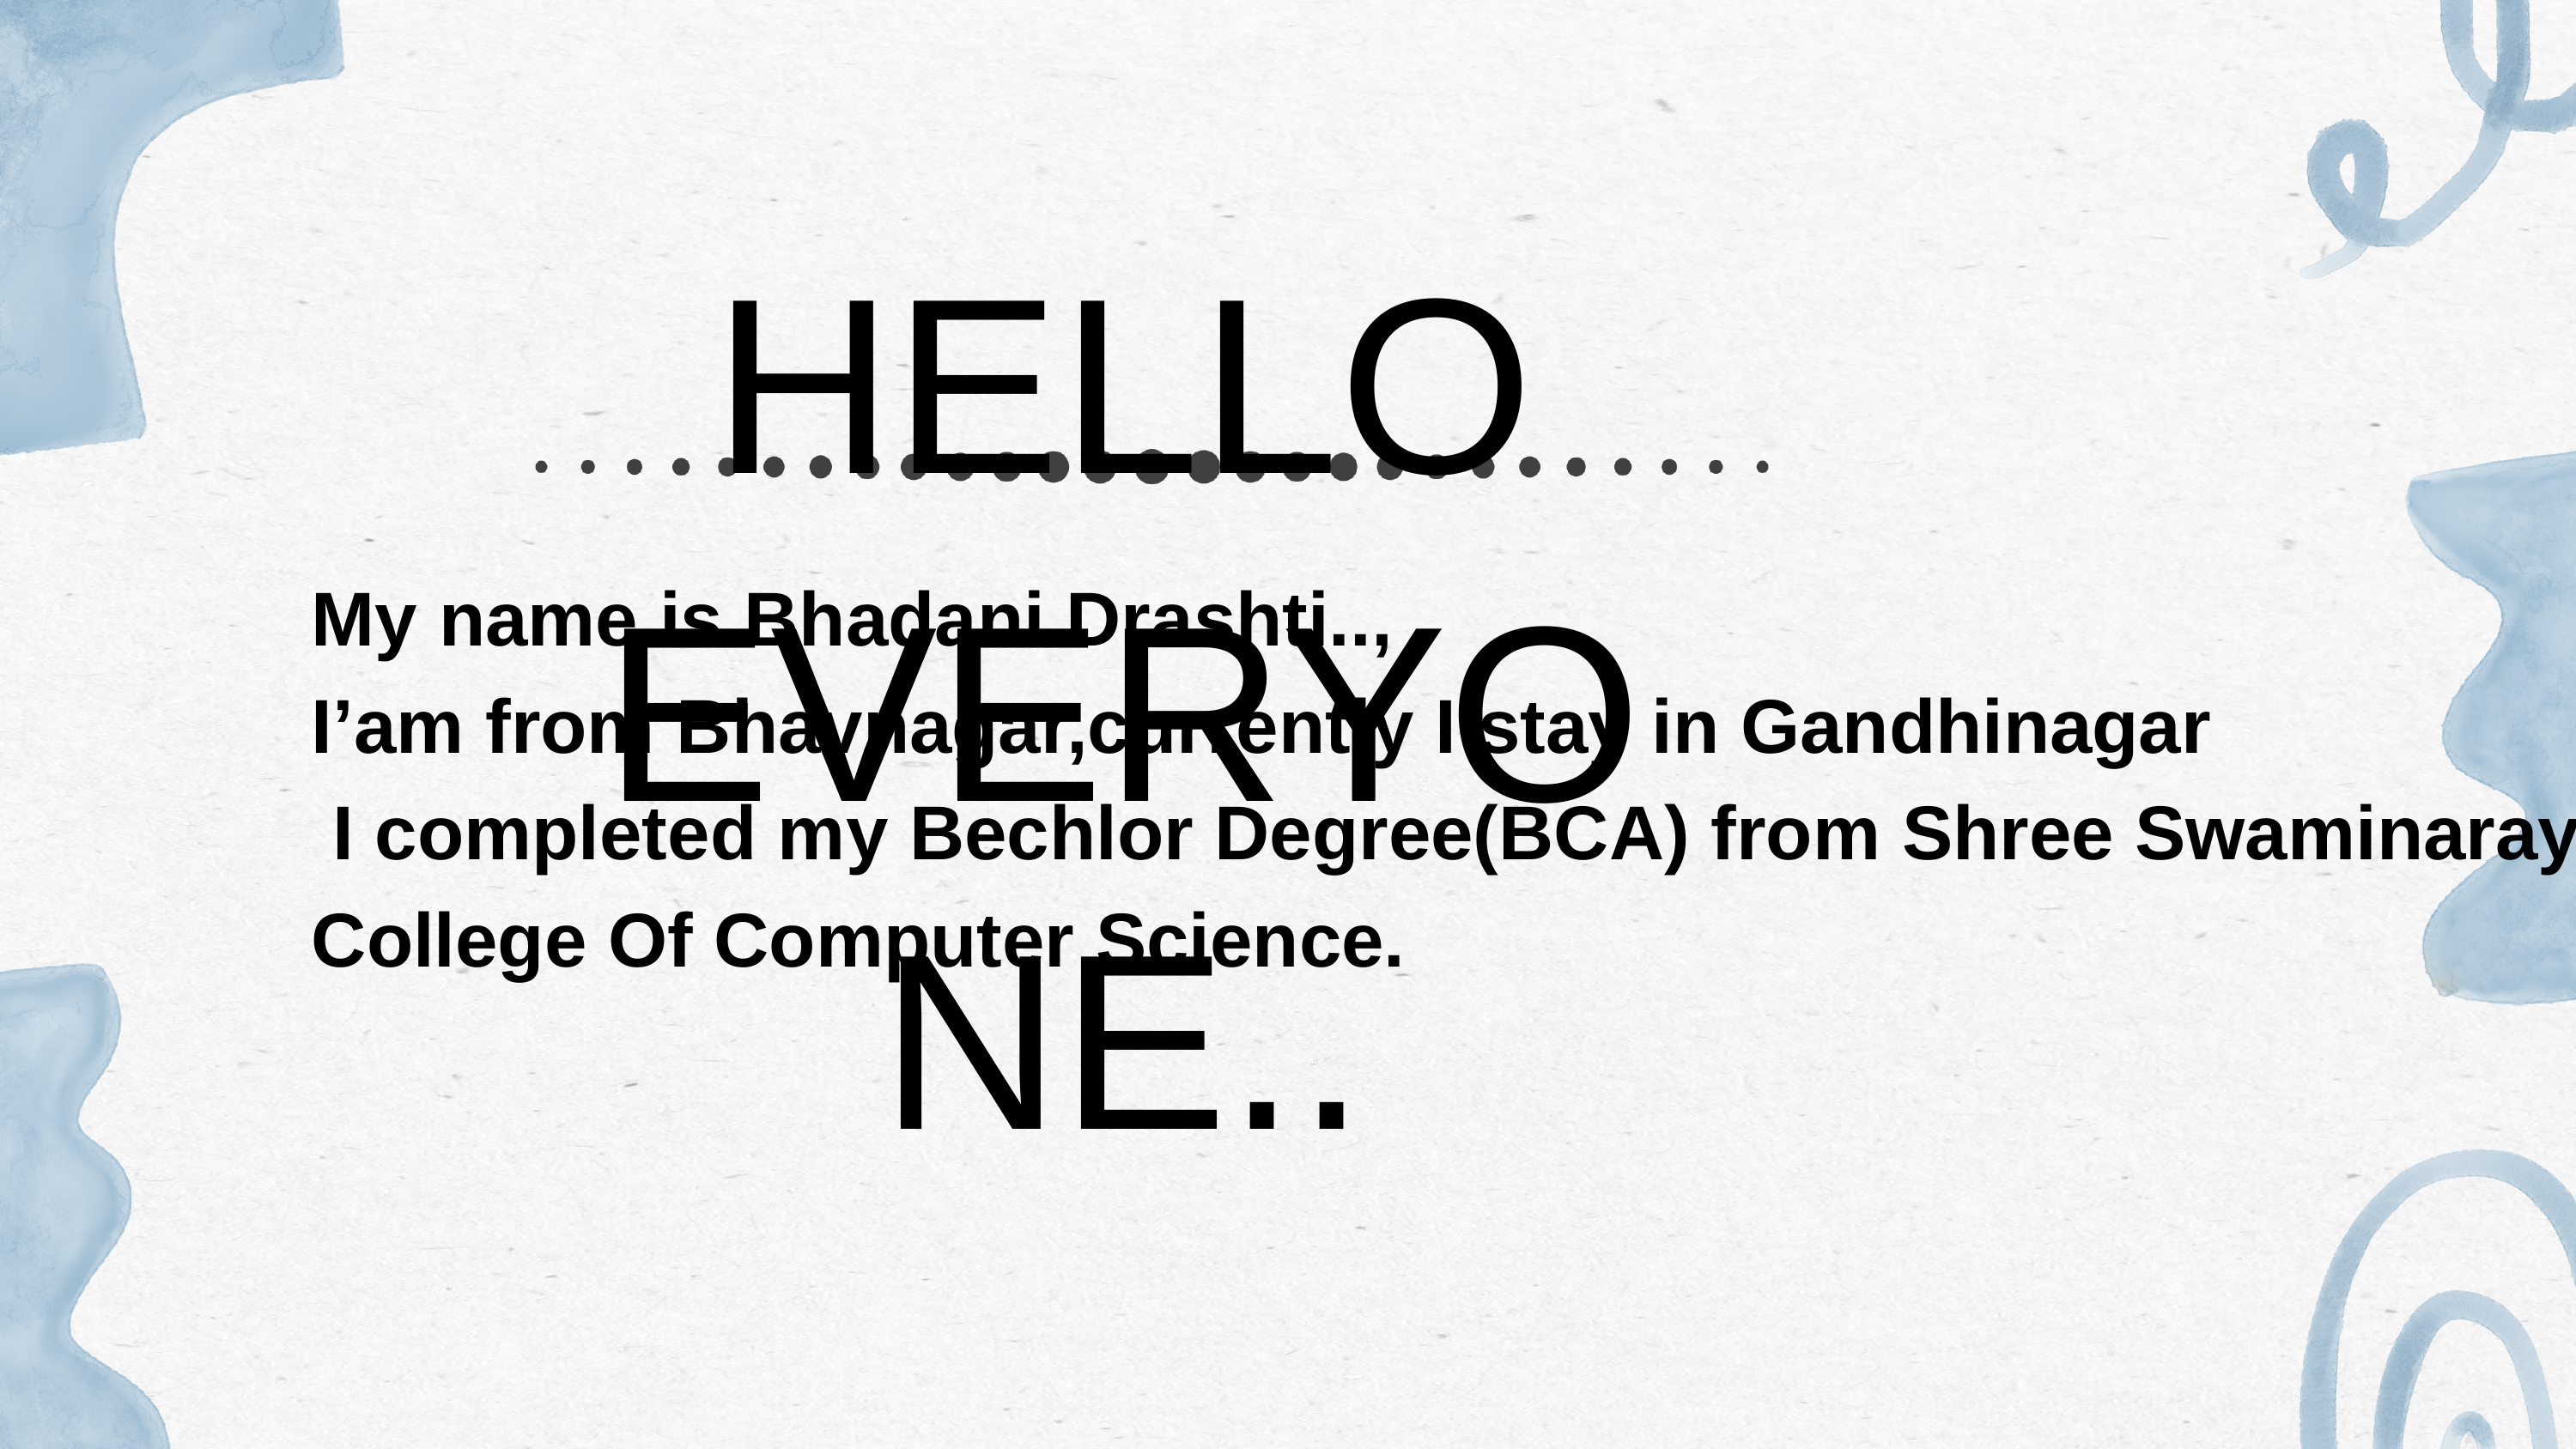

HELLO EVERYONE..

My name is Bhadani Drashti..,
I’am from Bhavnagar,currently I stay in Gandhinagar
 I completed my Bechlor Degree(BCA) from Shree Swaminarayan
College Of Computer Science.